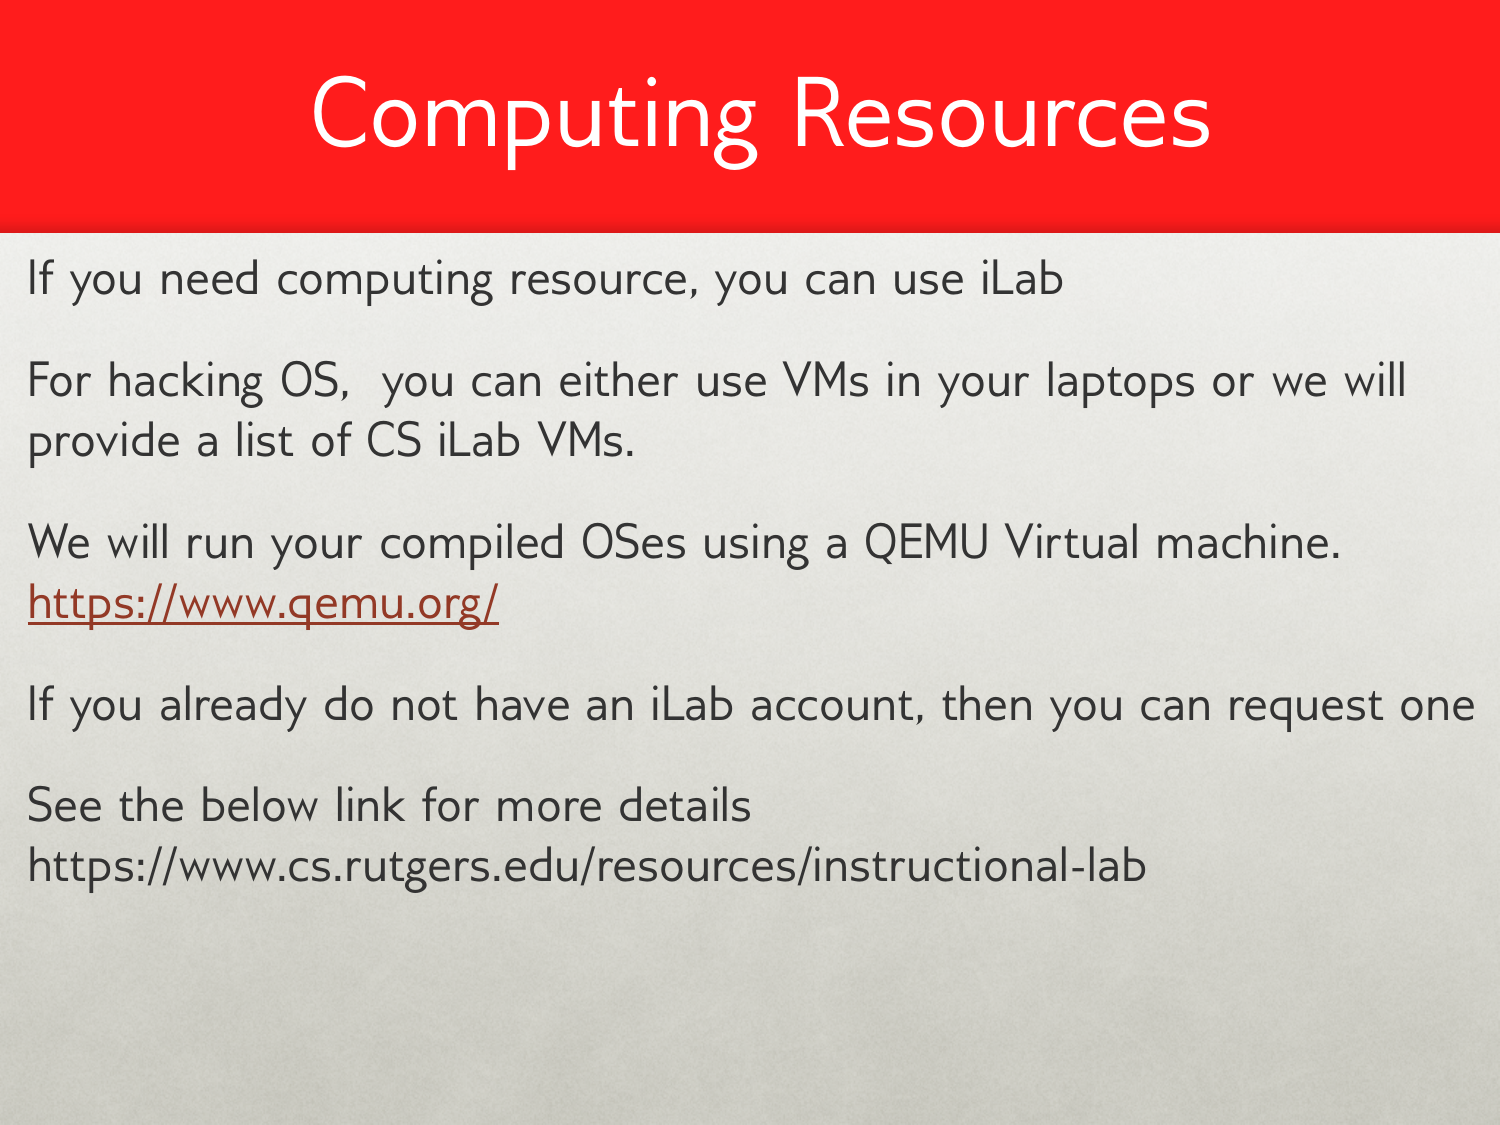

# Computing Resources
If you need computing resource, you can use iLab
For hacking OS,  you can either use VMs in your laptops or we will provide a list of CS iLab VMs.
We will run your compiled OSes using a QEMU Virtual machine. https://www.qemu.org/
If you already do not have an iLab account, then you can request one
See the below link for more details https://www.cs.rutgers.edu/resources/instructional-lab